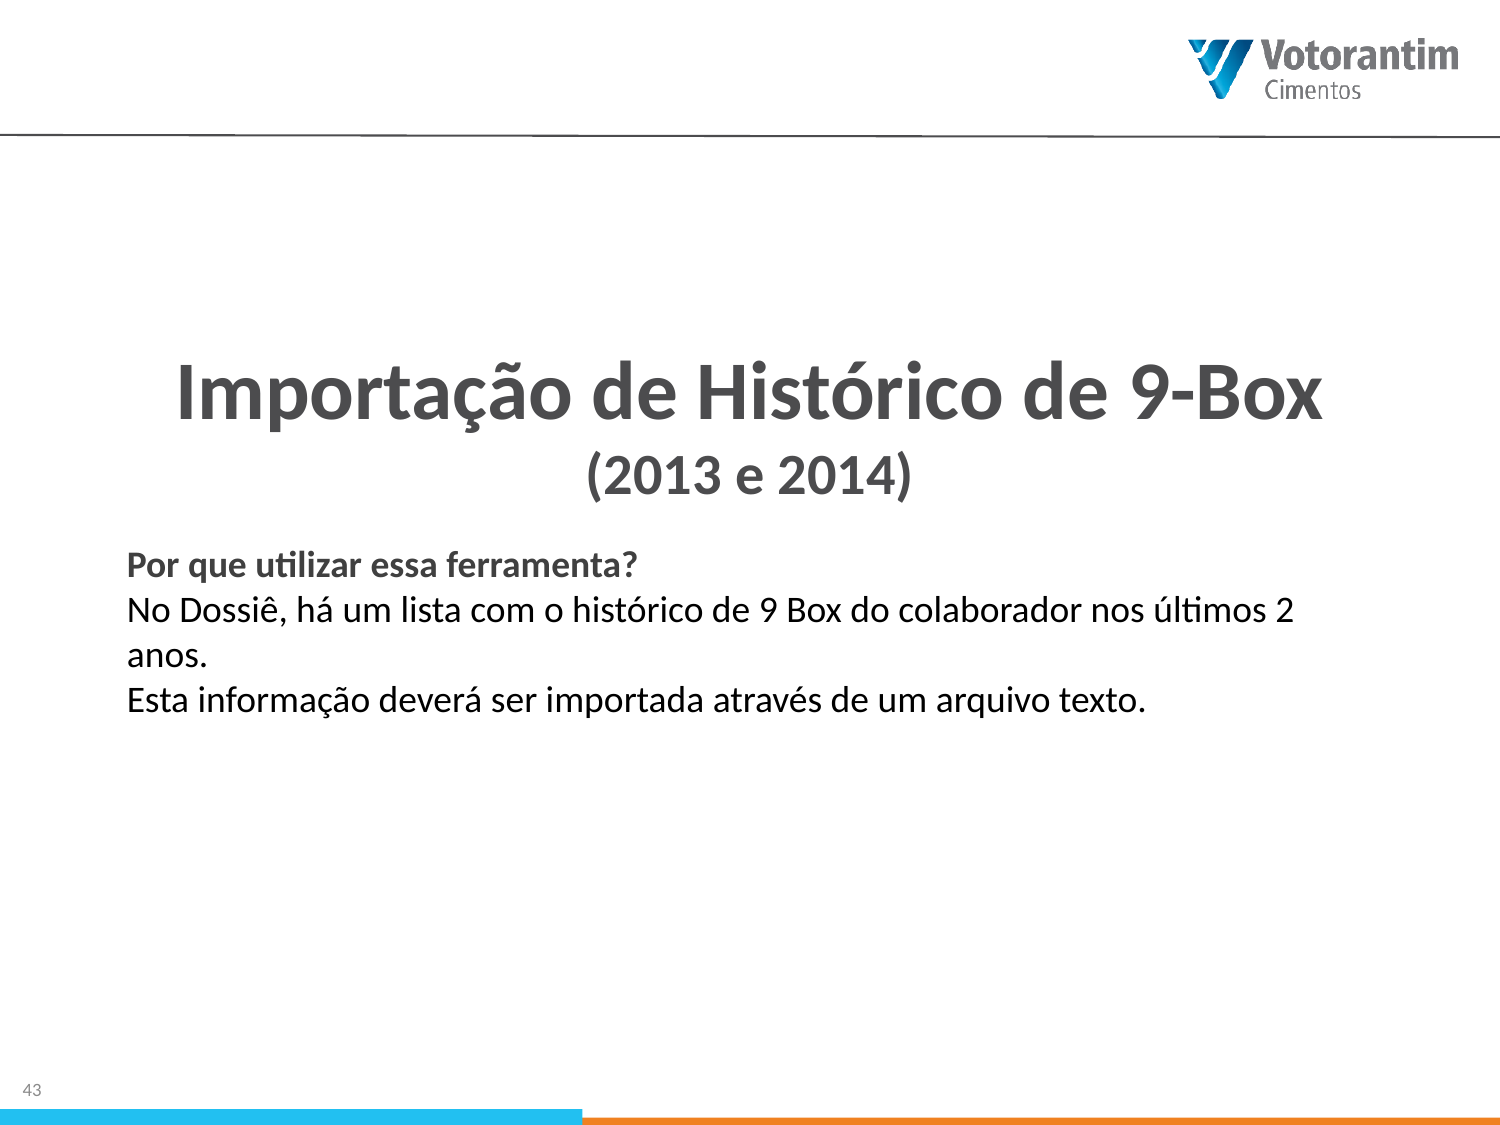

Importação de Histórico de 9-Box
(2013 e 2014)
Por que utilizar essa ferramenta?
No Dossiê, há um lista com o histórico de 9 Box do colaborador nos últimos 2 anos.
Esta informação deverá ser importada através de um arquivo texto.